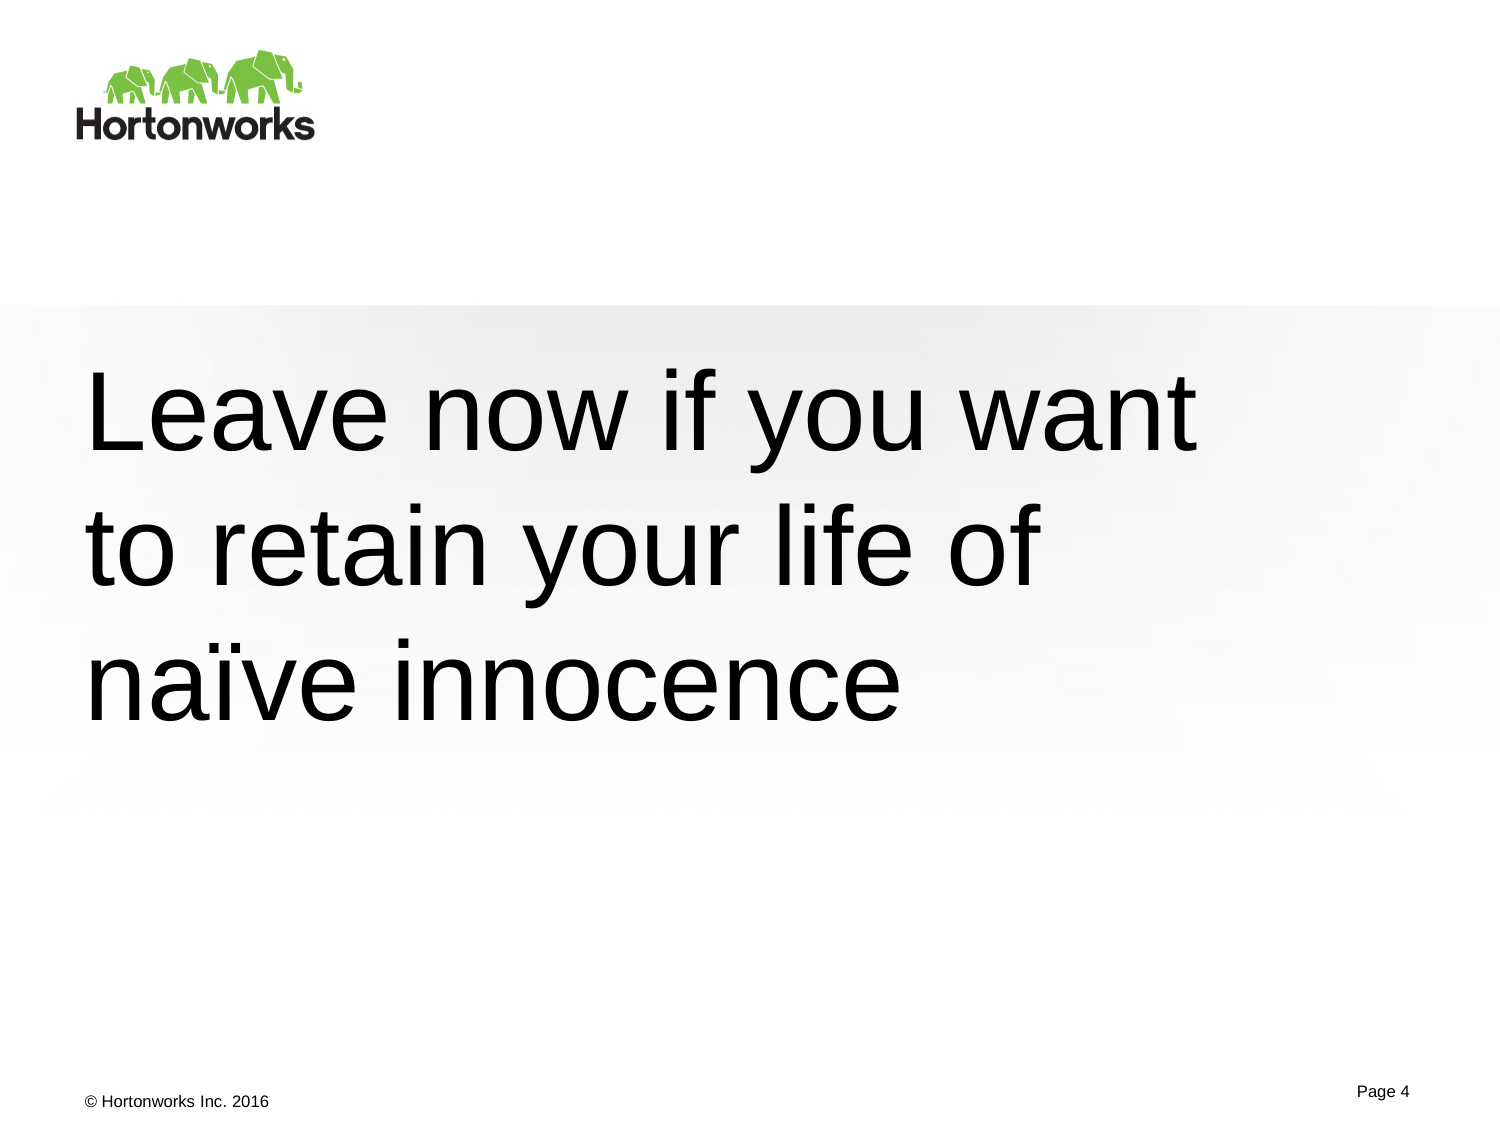

# Leave now if you want to retain your life of naïve innocence

Page 4